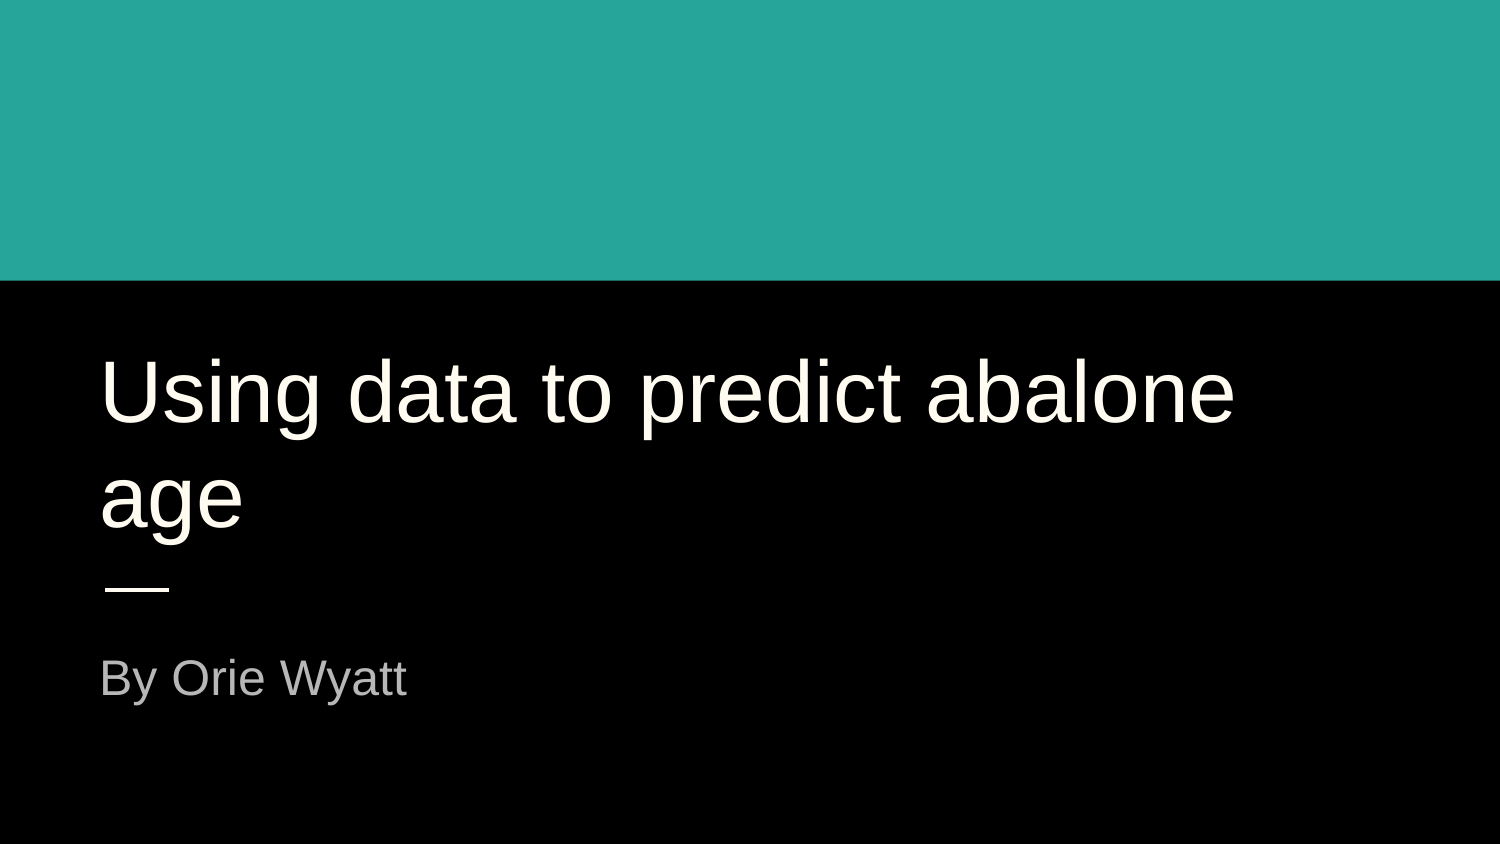

# Using data to predict abalone age
By Orie Wyatt